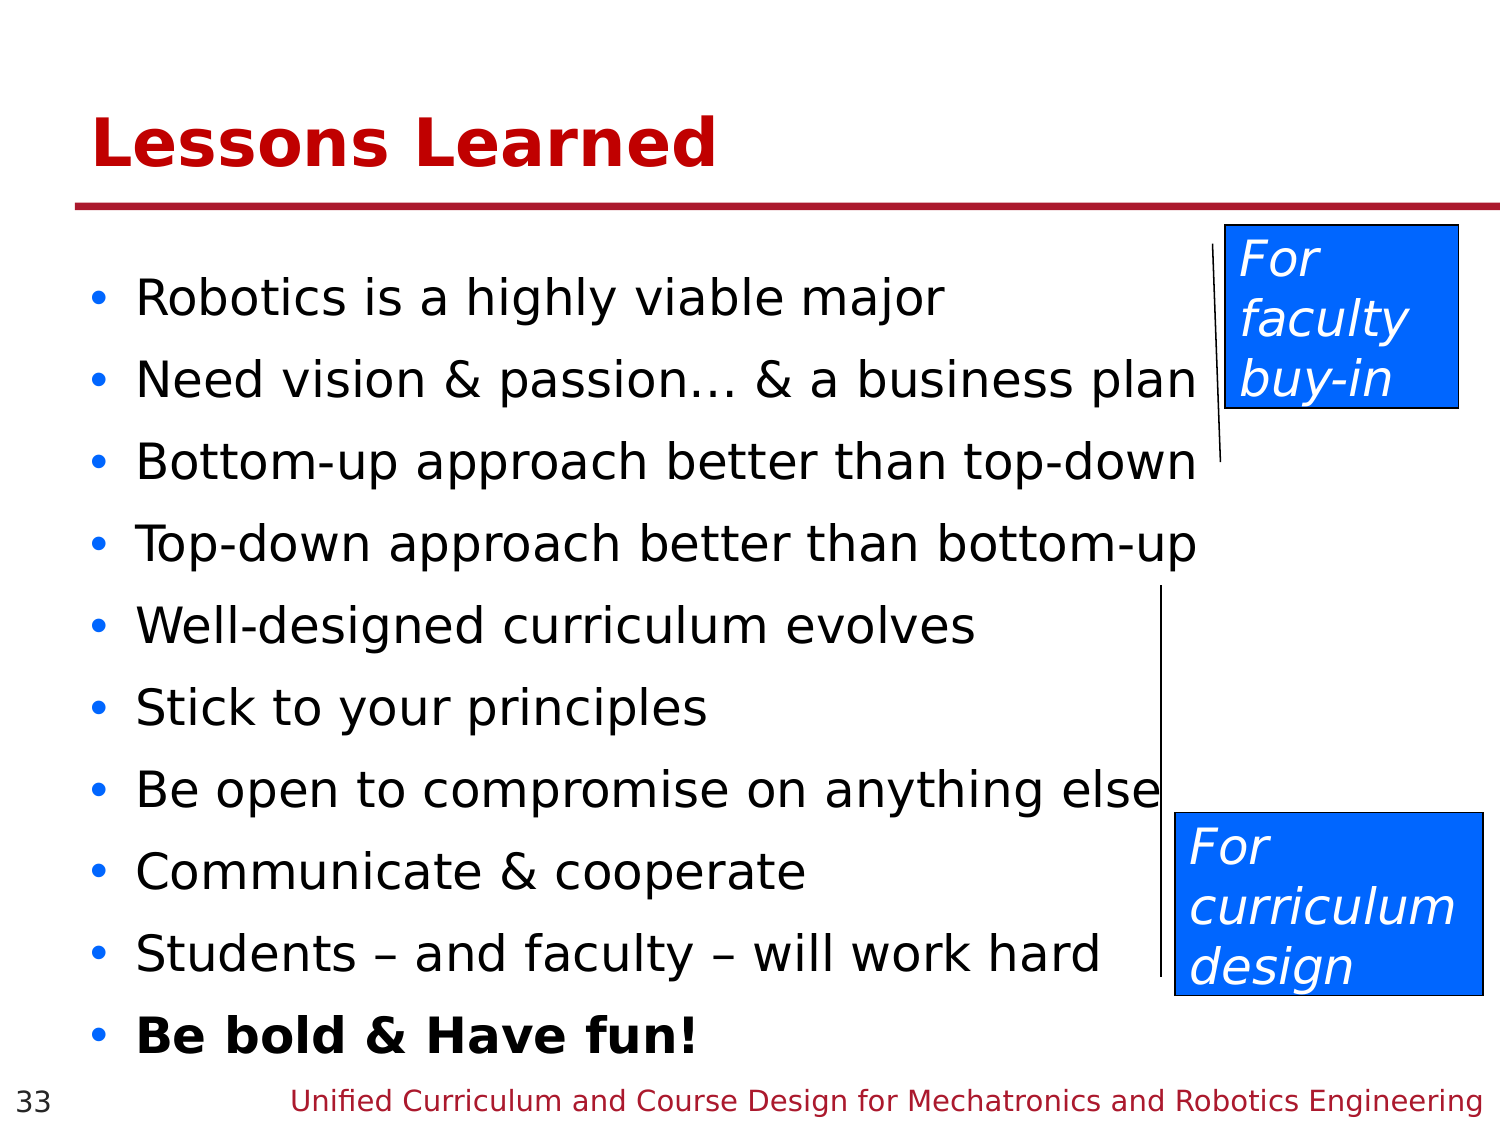

# Lessons Learned
For faculty buy-in
Robotics is a highly viable major
Need vision & passion… & a business plan
Bottom-up approach better than top-down
Top-down approach better than bottom-up
Well-designed curriculum evolves
Stick to your principles
Be open to compromise on anything else
Communicate & cooperate
Students – and faculty – will work hard
Be bold & Have fun!

For curriculum design
33